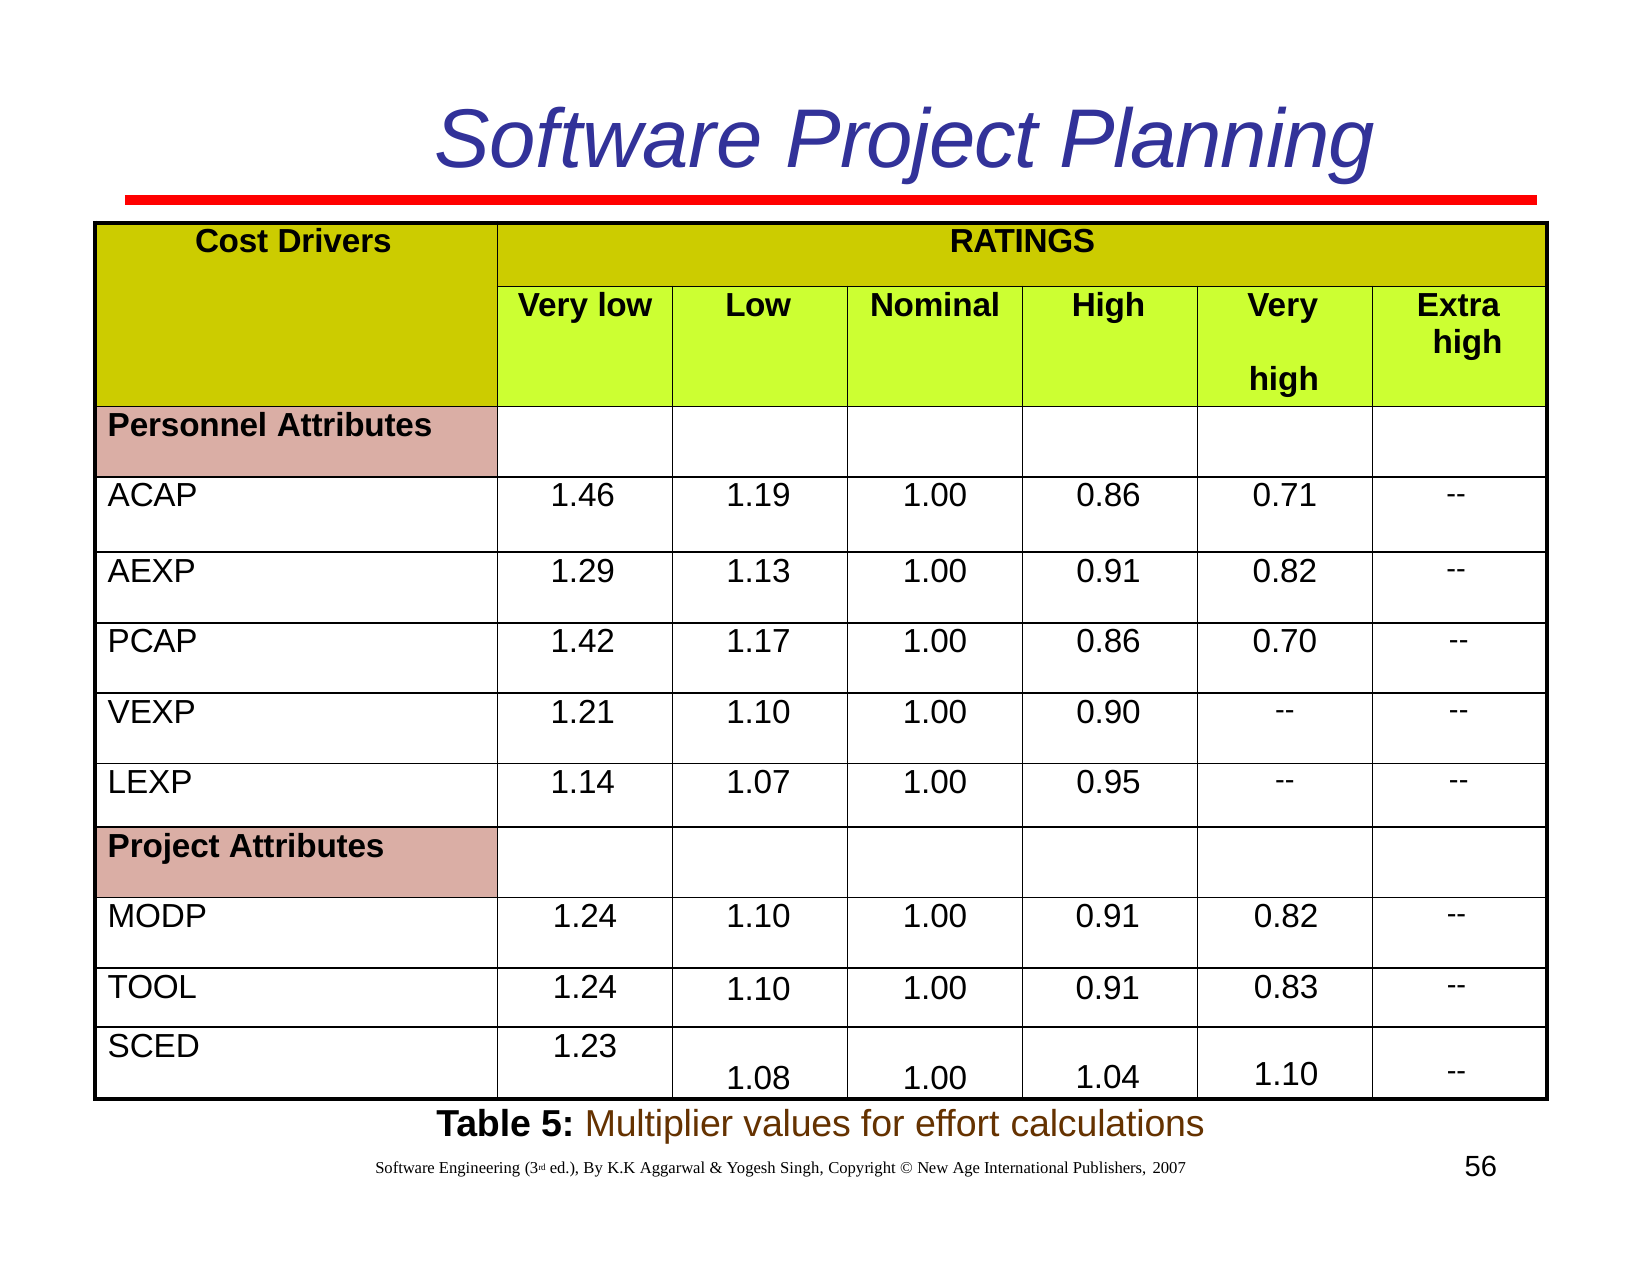

# Software Project Planning

| Cost Drivers | RATINGS |  |  |  |  |  |
| --- | --- | --- | --- | --- | --- | --- |
|  | Very low | Low | Nominal | High | Very high | Extra high |
| Personnel Attributes |  |  |  |  |  |  |
| ACAP | 1.46 | 1.19 | 1.00 | 0.86 | 0.71 | -- |
| AEXP | 1.29 | 1.13 | 1.00 | 0.91 | 0.82 | -- |
| PCAP | 1.42 | 1.17 | 1.00 | 0.86 | 0.70 | -- |
| VEXP | 1.21 | 1.10 | 1.00 | 0.90 | -- | -- |
| LEXP | 1.14 | 1.07 | 1.00 | 0.95 | -- | -- |
| Project Attributes |  |  |  |  |  |  |
| MODP | 1.24 | 1.10 | 1.00 | 0.91 | 0.82 | -- |
| TOOL | 1.24 | 1.10 | 1.00 | 0.91 | 0.83 | -- |
| SCED | 1.23 | 1.08 | 1.00 | 1.04 | 1.10 | -- |
Table 5: Multiplier values for effort calculations
56
Software Engineering (3rd  ed.), By K.K Aggarwal & Yogesh Singh, Copyright © New Age International Publishers, 2007